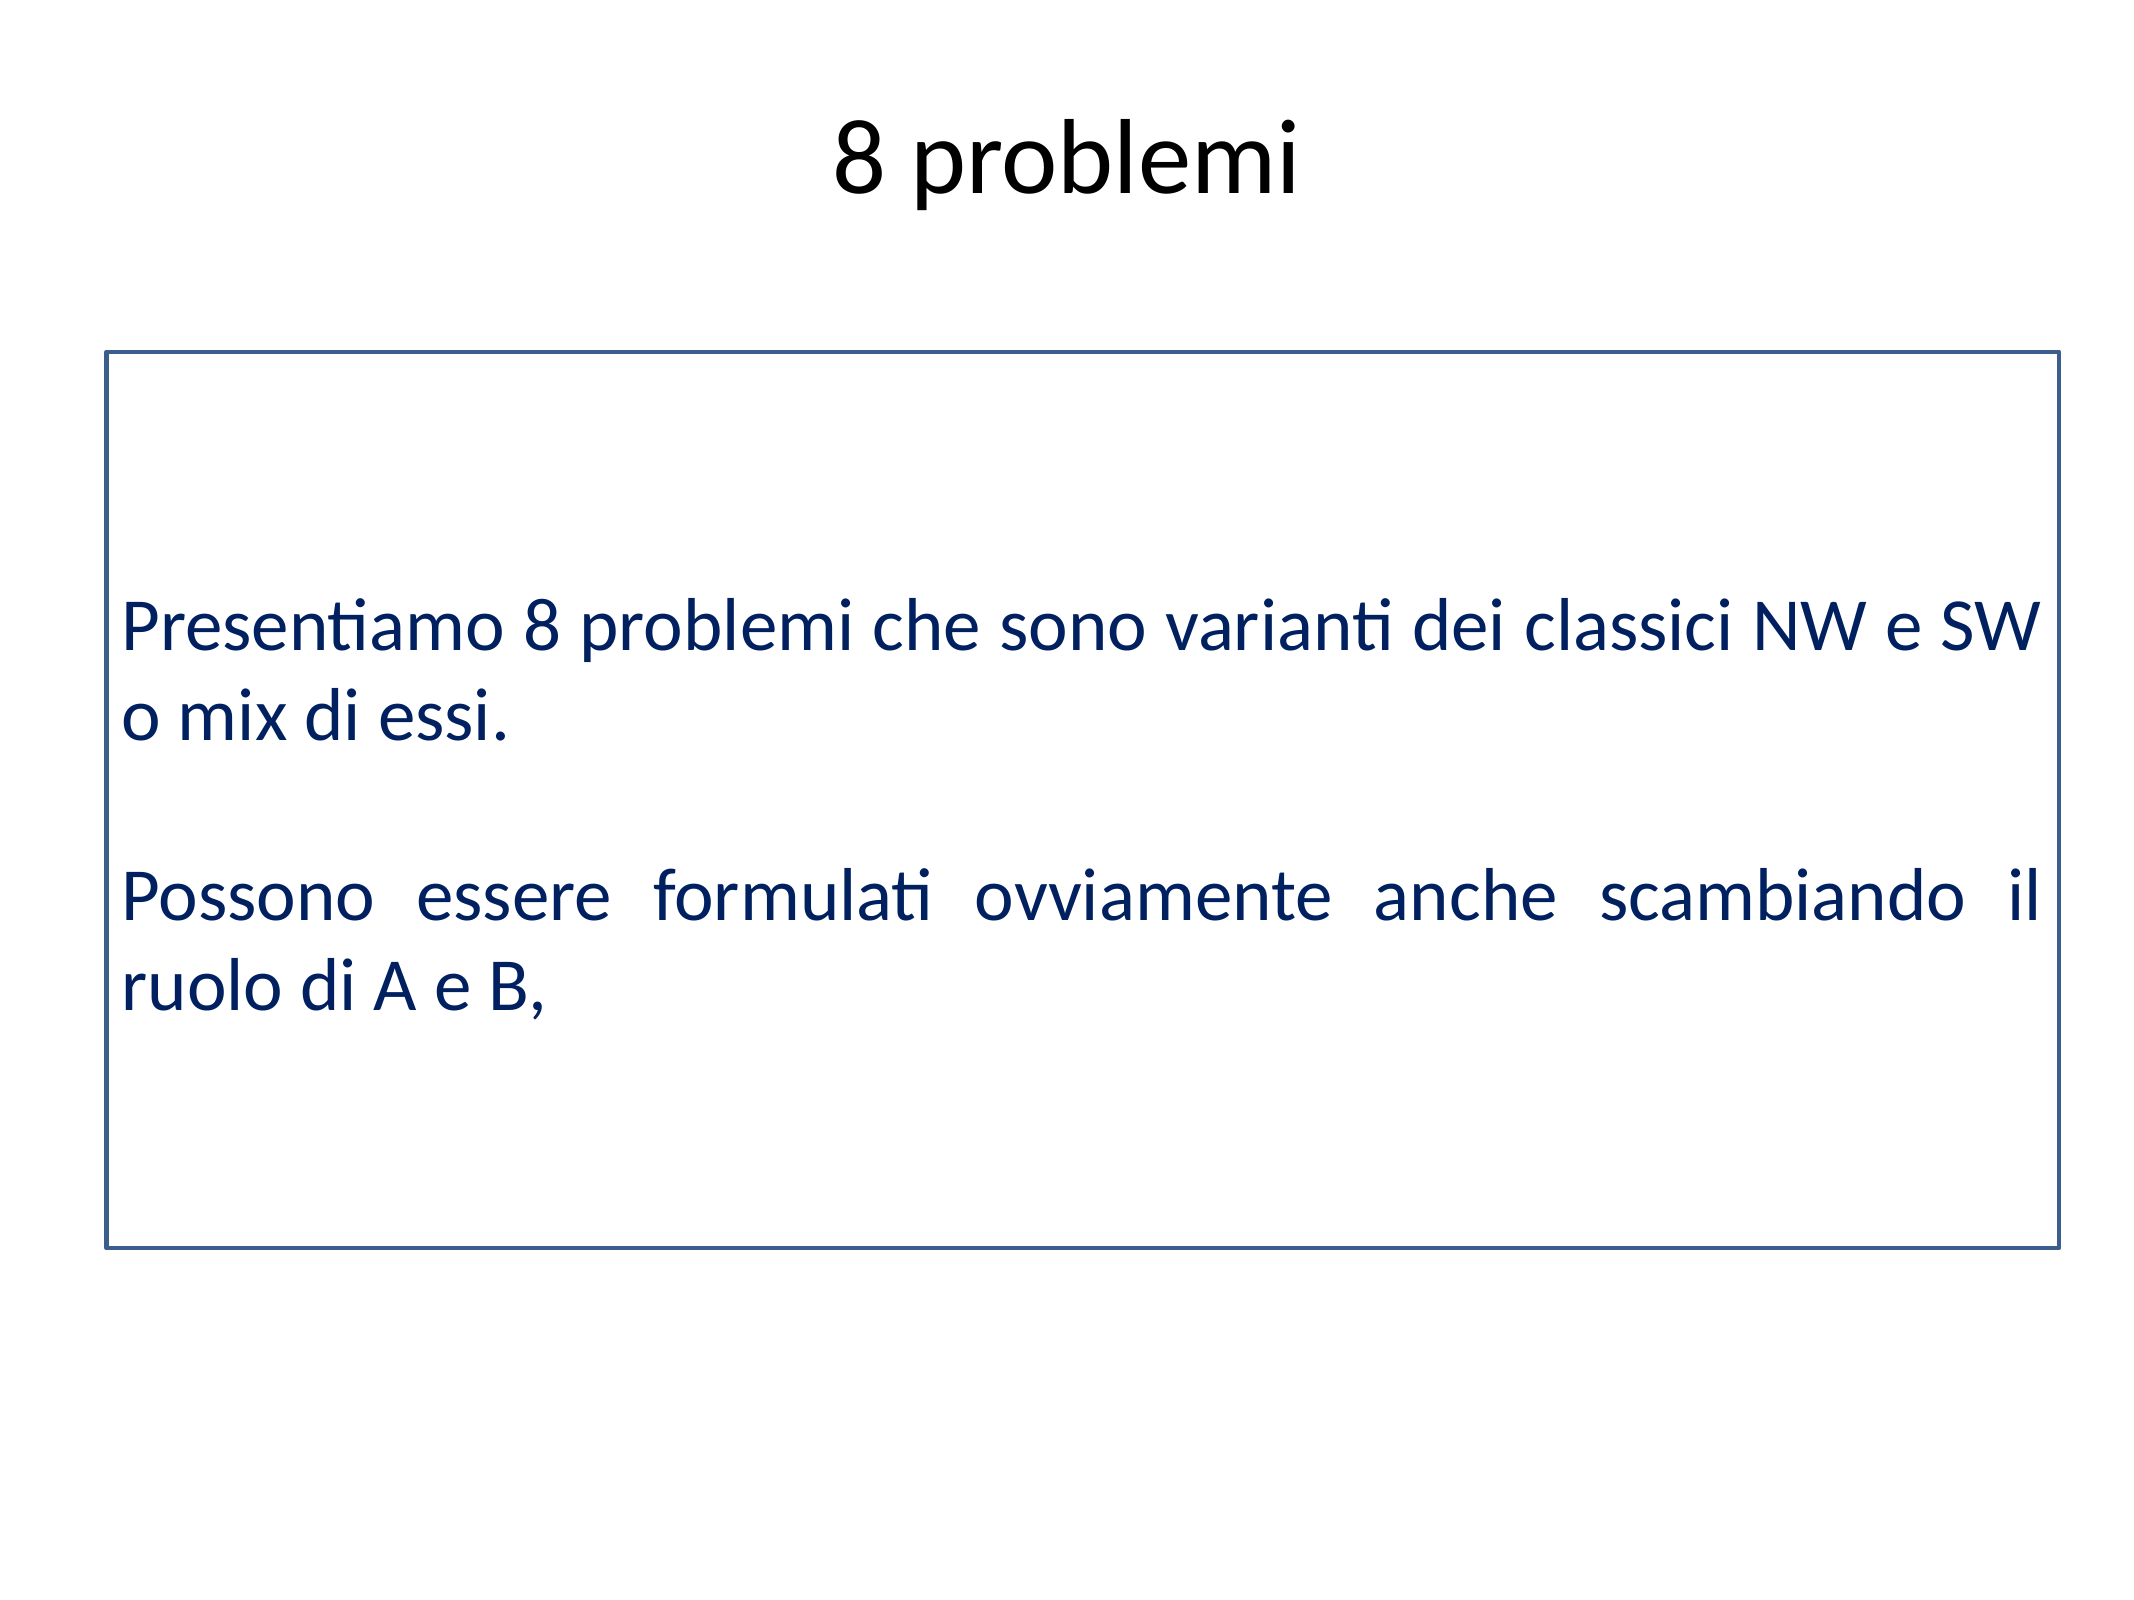

# 8 problemi
Presentiamo 8 problemi che sono varianti dei classici NW e SW o mix di essi.

Possono essere formulati ovviamente anche scambiando il ruolo di A e B,